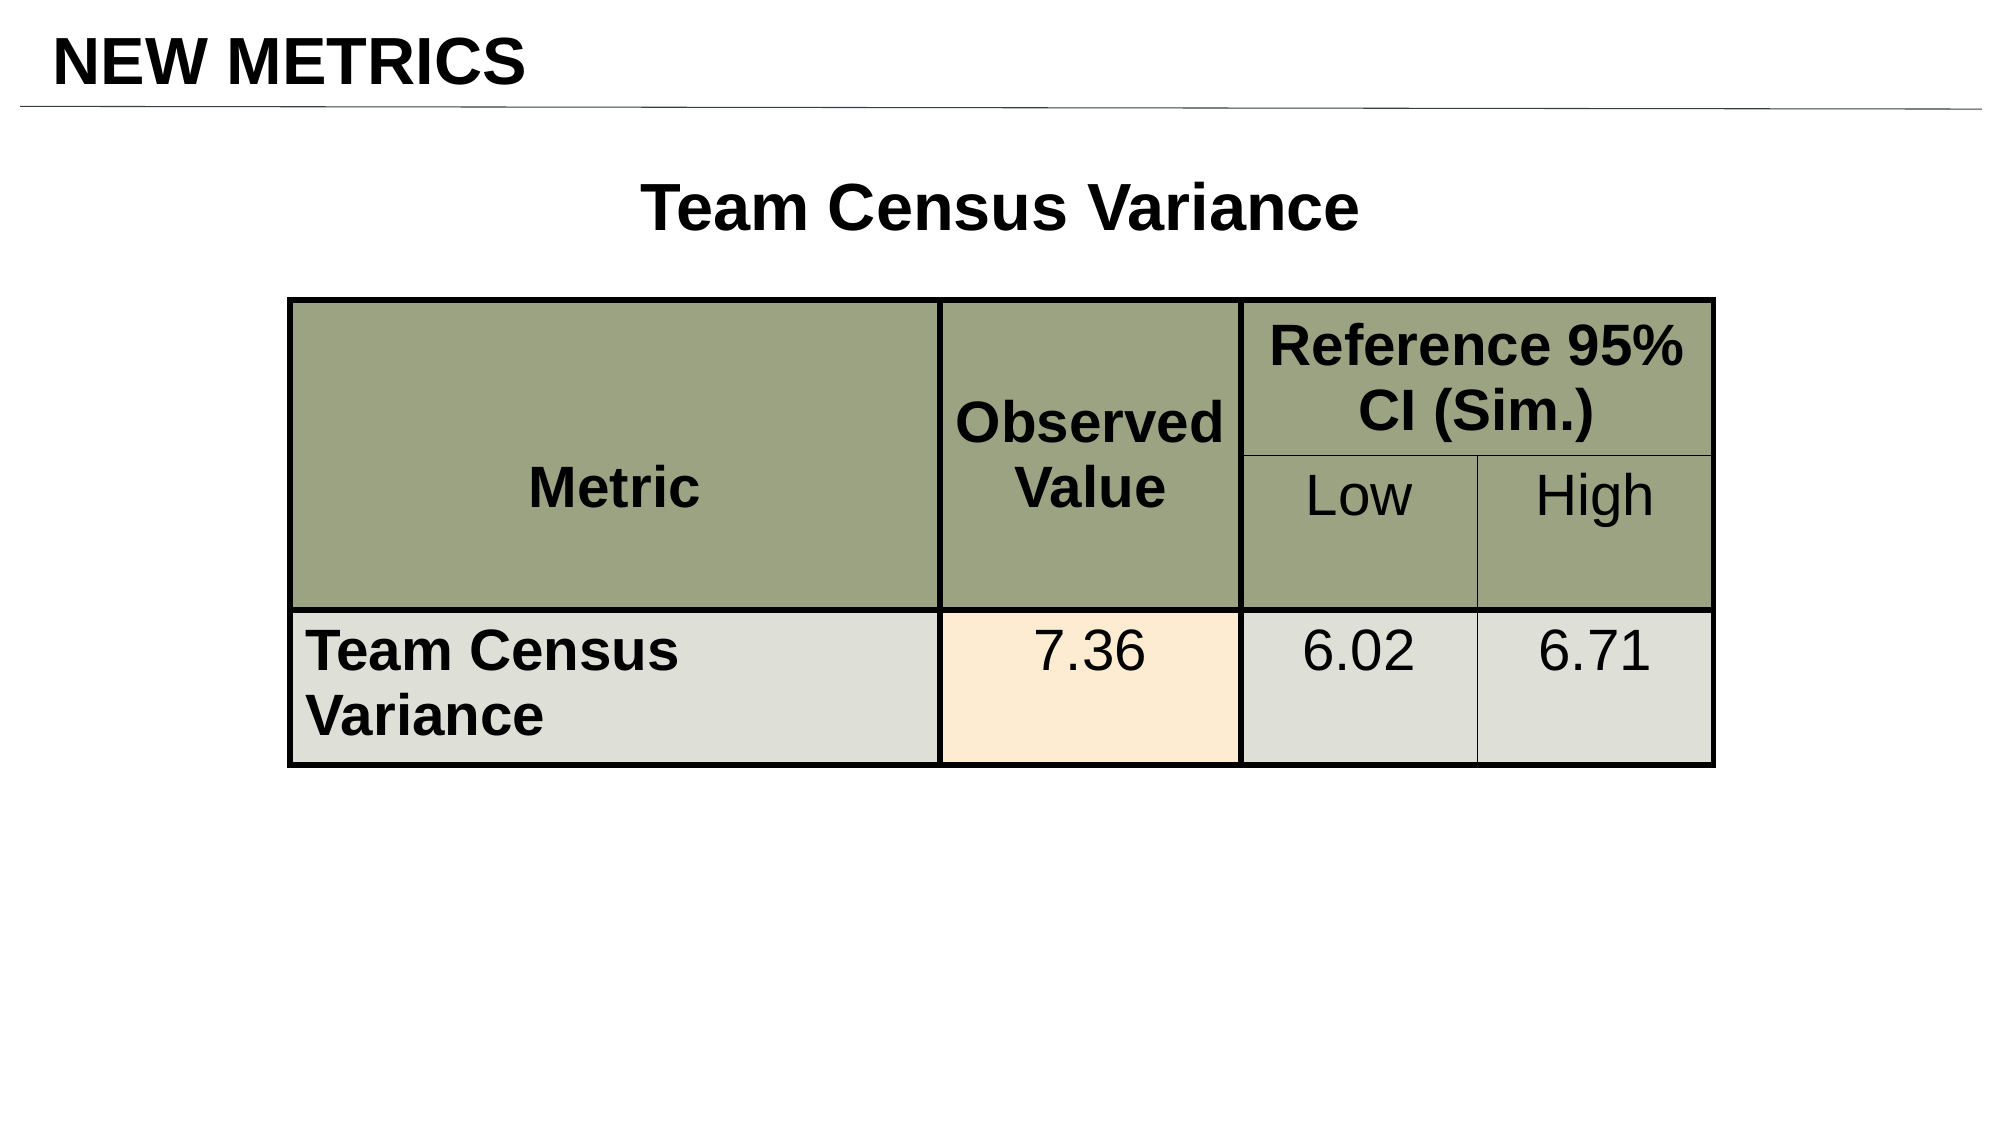

NEW METRICS
Team Census Variance
| Metric | Observed Value | Reference 95% CI (Sim.) |  |
| --- | --- | --- | --- |
|  |  | Low | High |
| Team Census Variance | 7.36 | 6.02 | 6.71 |